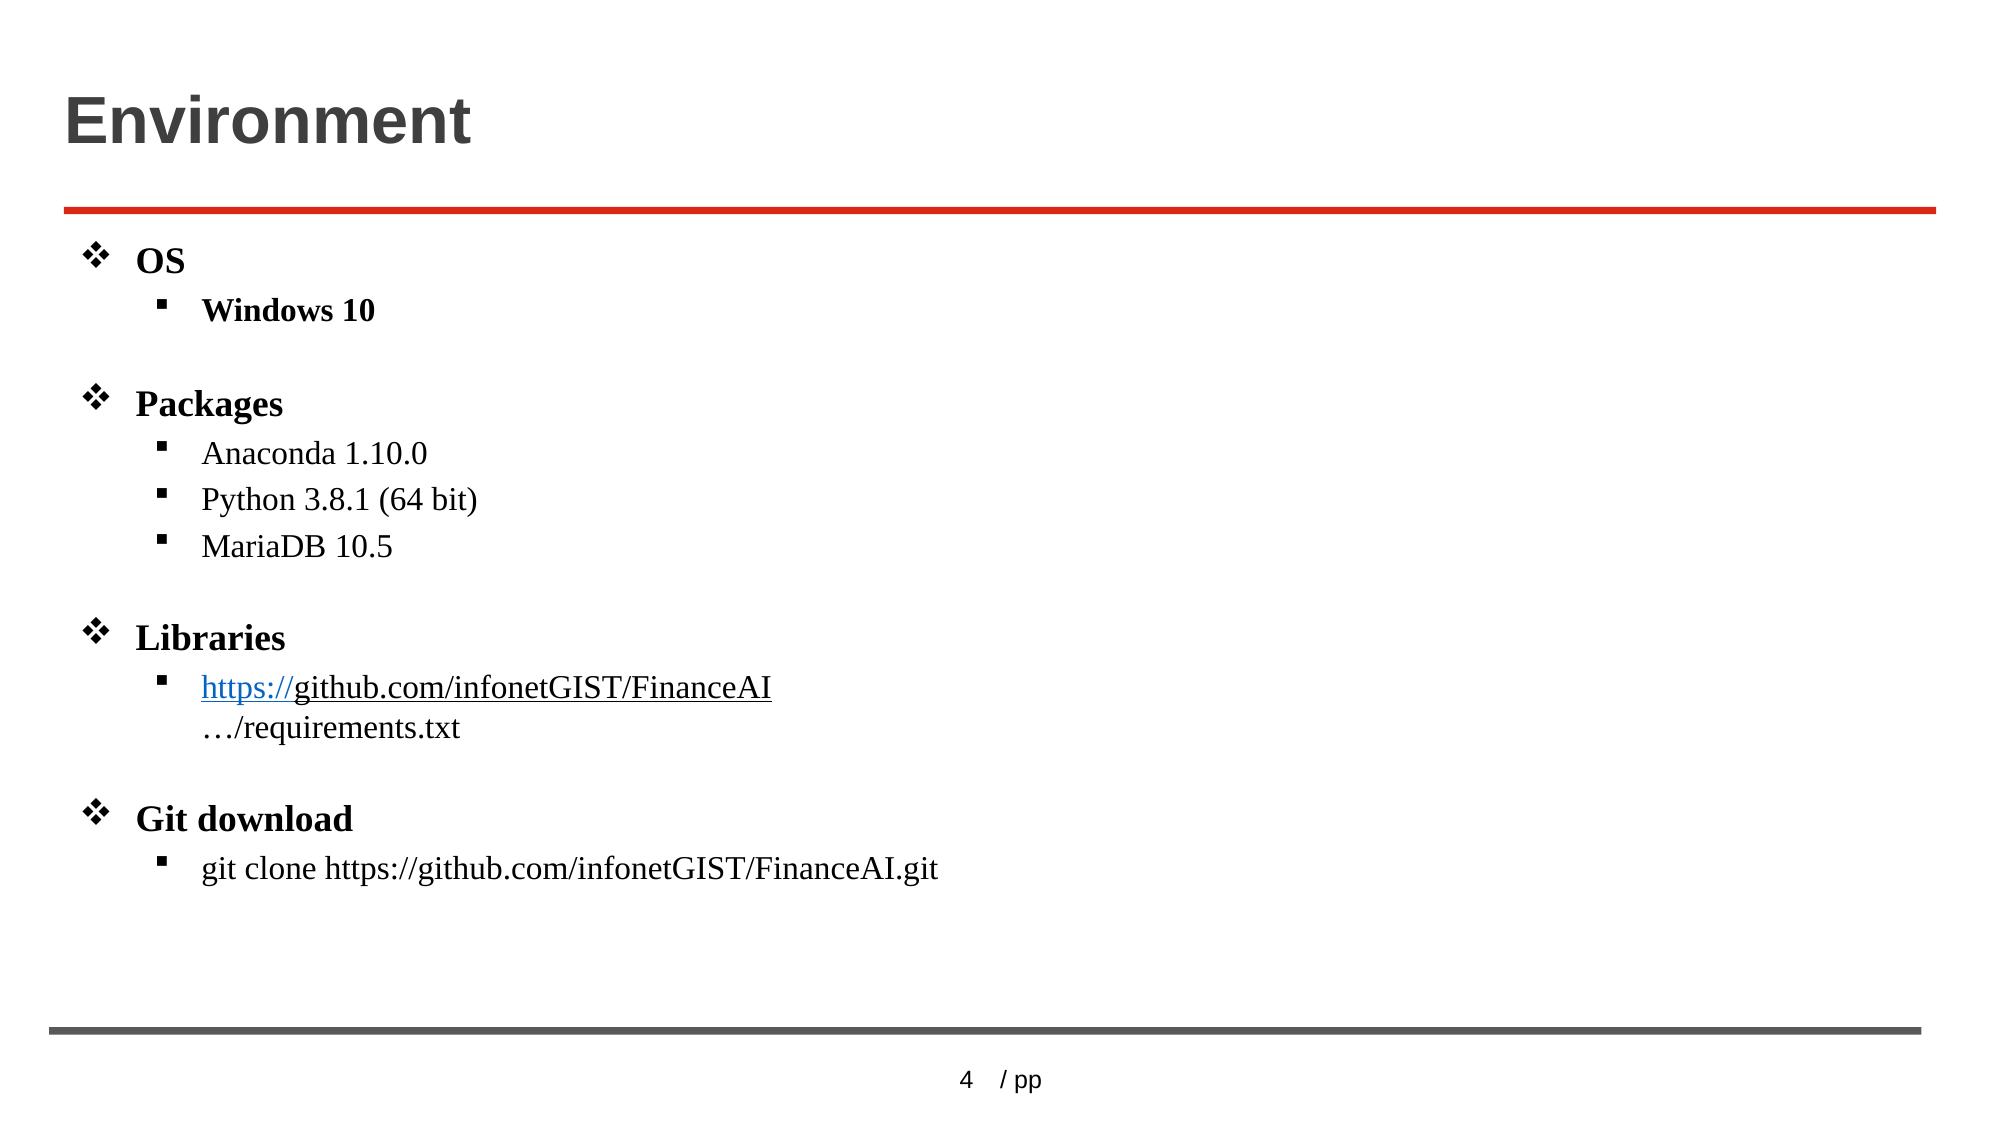

# Environment
OS
Windows 10

Packages
Anaconda 1.10.0
Python 3.8.1 (64 bit)
MariaDB 10.5

Libraries
https://github.com/infonetGIST/FinanceAI
…/requirements.txt

Git download
git clone https://github.com/infonetGIST/FinanceAI.git